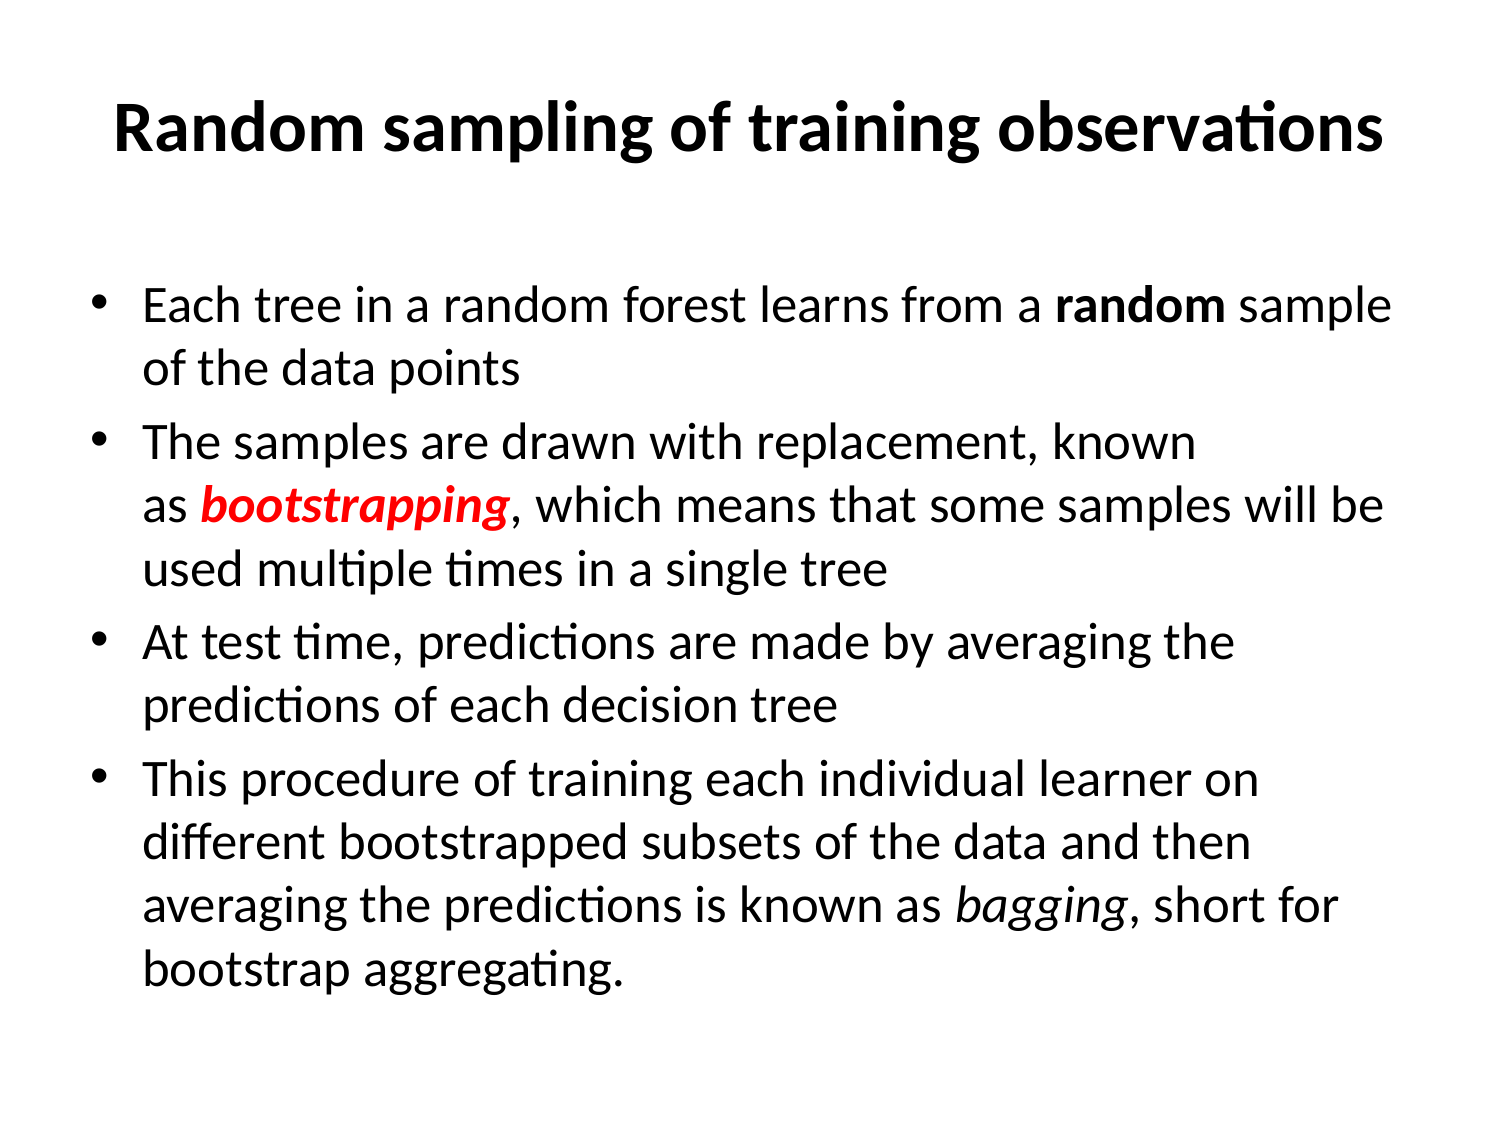

# Random sampling of training observations
Each tree in a random forest learns from a random sample of the data points
The samples are drawn with replacement, known as bootstrapping, which means that some samples will be used multiple times in a single tree
At test time, predictions are made by averaging the predictions of each decision tree
This procedure of training each individual learner on different bootstrapped subsets of the data and then averaging the predictions is known as bagging, short for bootstrap aggregating.